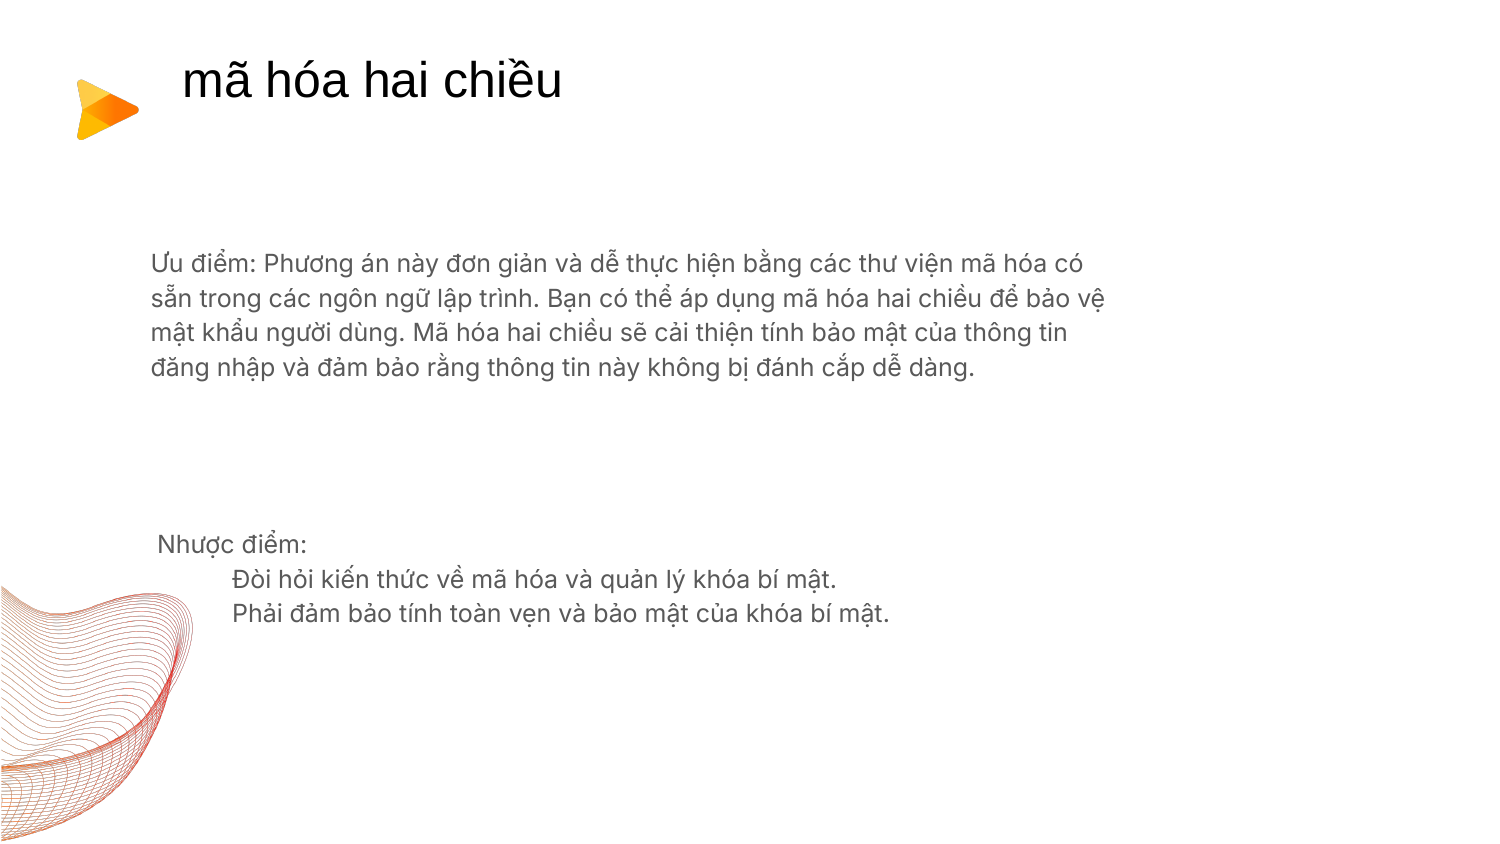

# mã hóa hai chiều
Ưu điểm: Phương án này đơn giản và dễ thực hiện bằng các thư viện mã hóa có sẵn trong các ngôn ngữ lập trình. Bạn có thể áp dụng mã hóa hai chiều để bảo vệ mật khẩu người dùng. Mã hóa hai chiều sẽ cải thiện tính bảo mật của thông tin đăng nhập và đảm bảo rằng thông tin này không bị đánh cắp dễ dàng.

Nhược điểm:
Đòi hỏi kiến thức về mã hóa và quản lý khóa bí mật.
Phải đảm bảo tính toàn vẹn và bảo mật của khóa bí mật.